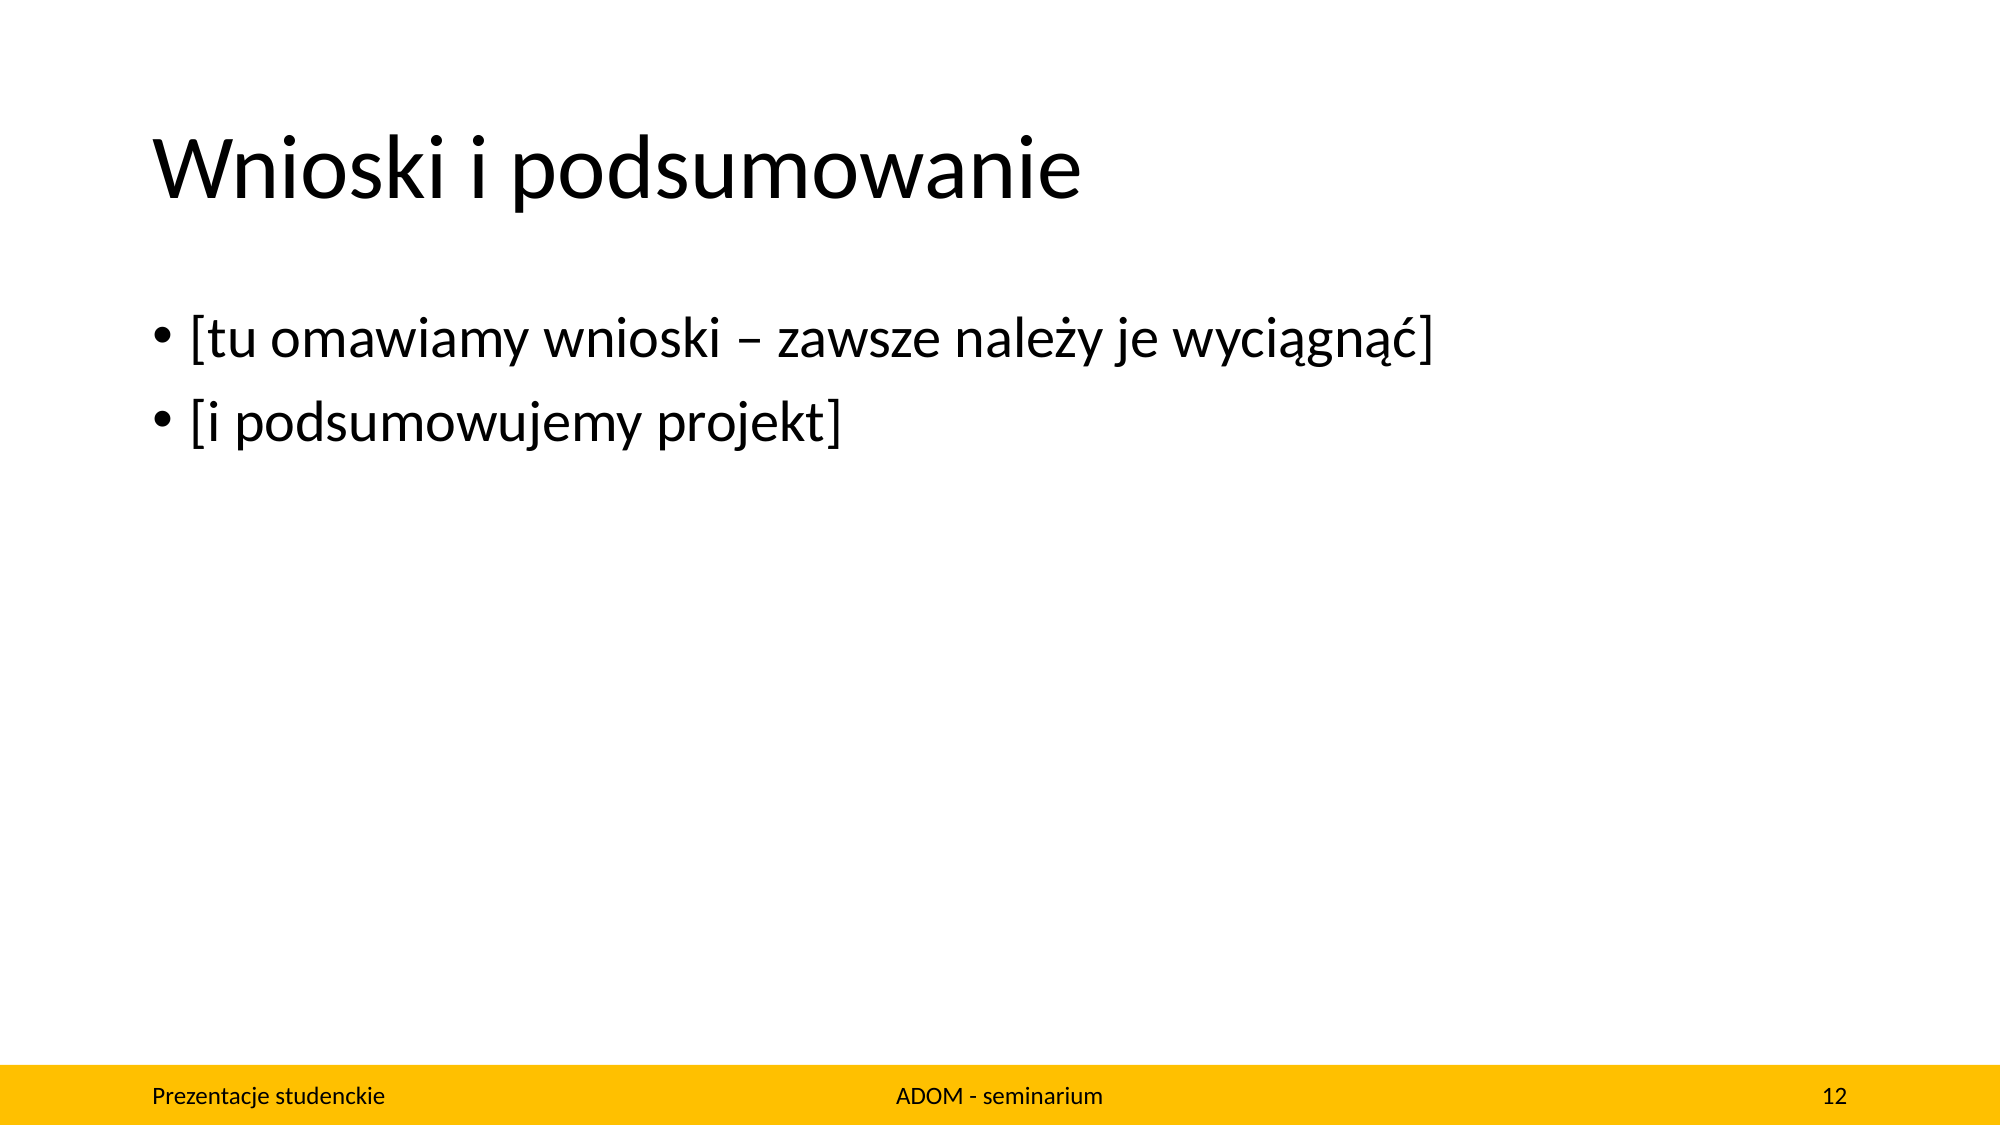

# Wnioski i podsumowanie
[tu omawiamy wnioski – zawsze należy je wyciągnąć]
[i podsumowujemy projekt]
Prezentacje studenckie
ADOM - seminarium
12